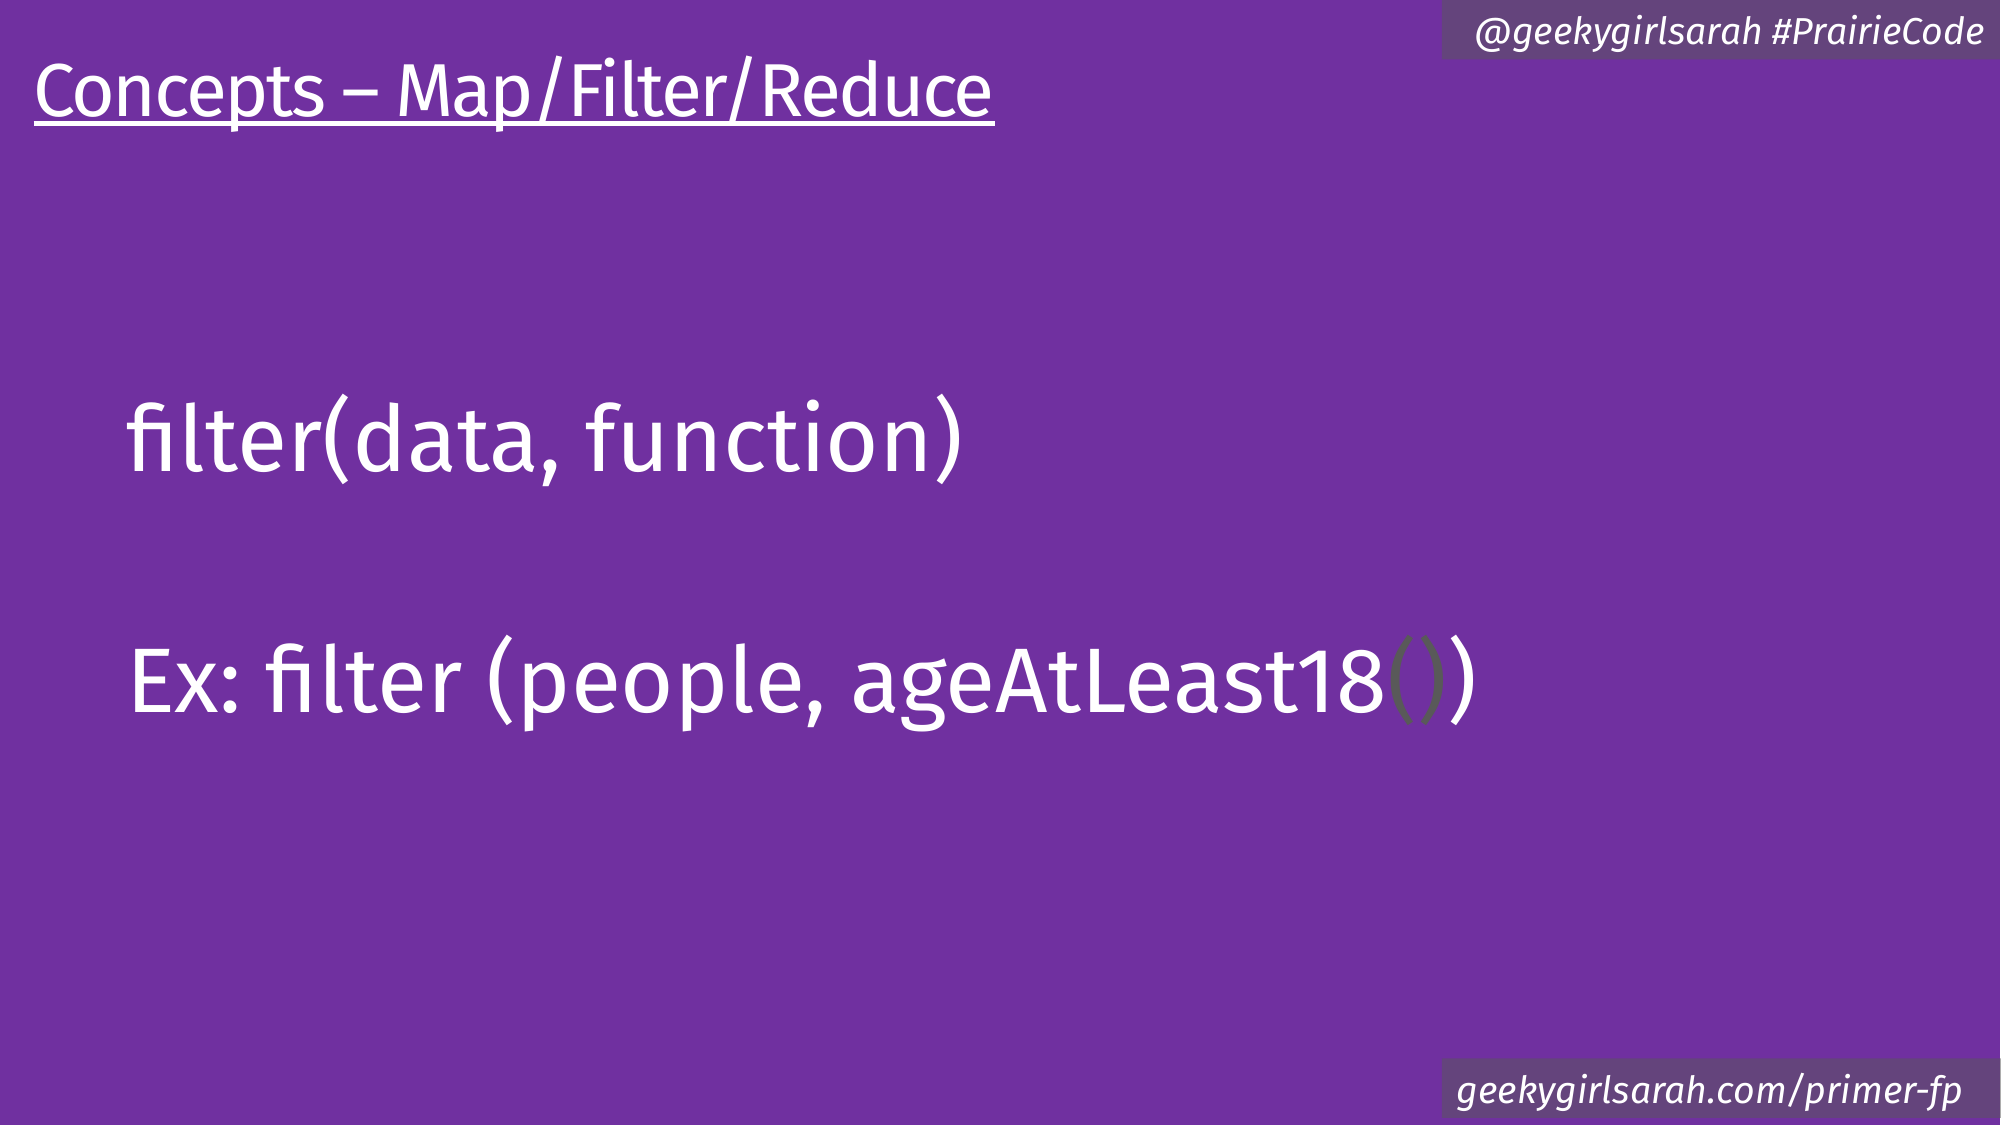

# Concepts – Map/Filter/Reduce
filter(data, function)

Ex: filter (people, ageAtLeast18())